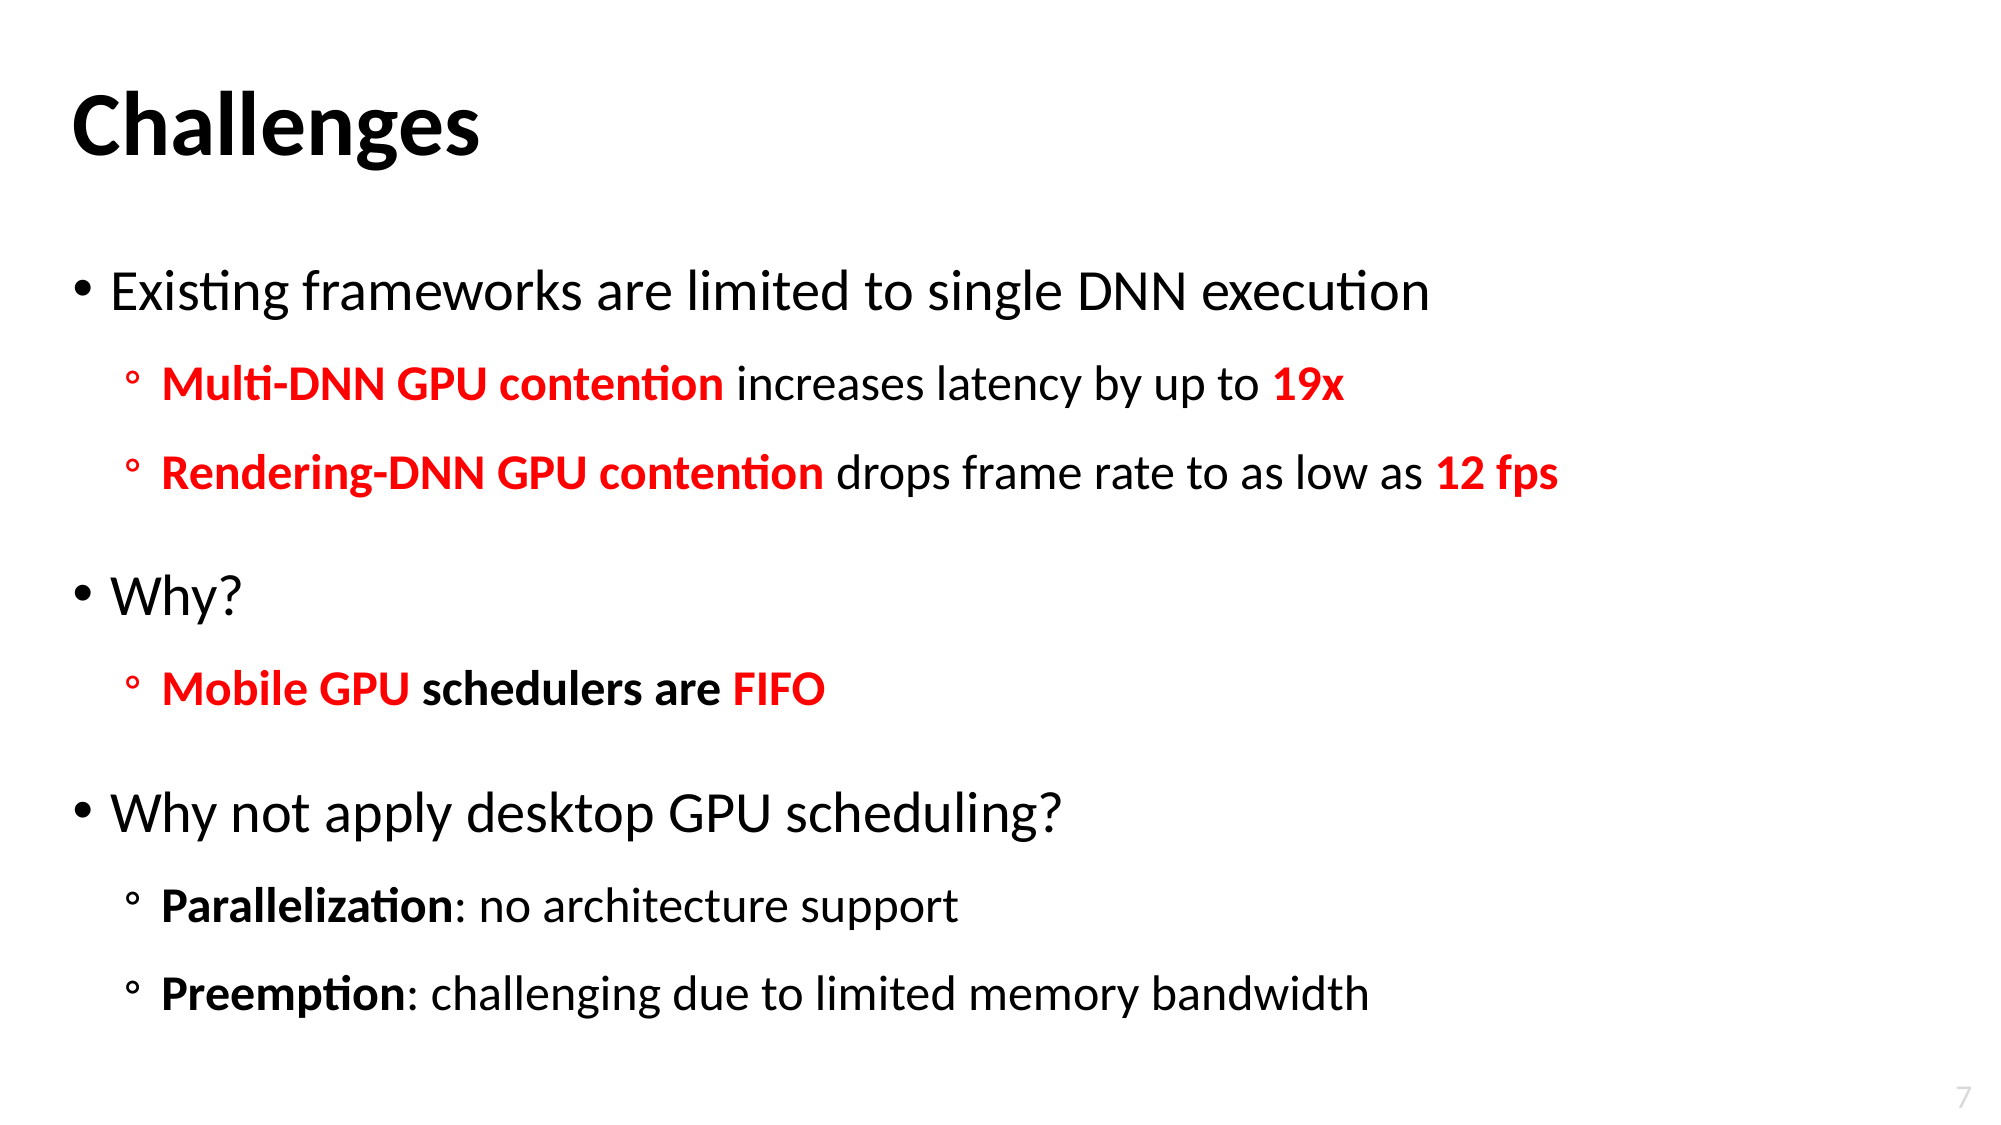

# Challenges
Existing frameworks are limited to single DNN execution
Multi-DNN GPU contention increases latency by up to 19x
Rendering-DNN GPU contention drops frame rate to as low as 12 fps
Why?
Mobile GPU schedulers are FIFO
Why not apply desktop GPU scheduling?
Parallelization: no architecture support
Preemption: challenging due to limited memory bandwidth

7